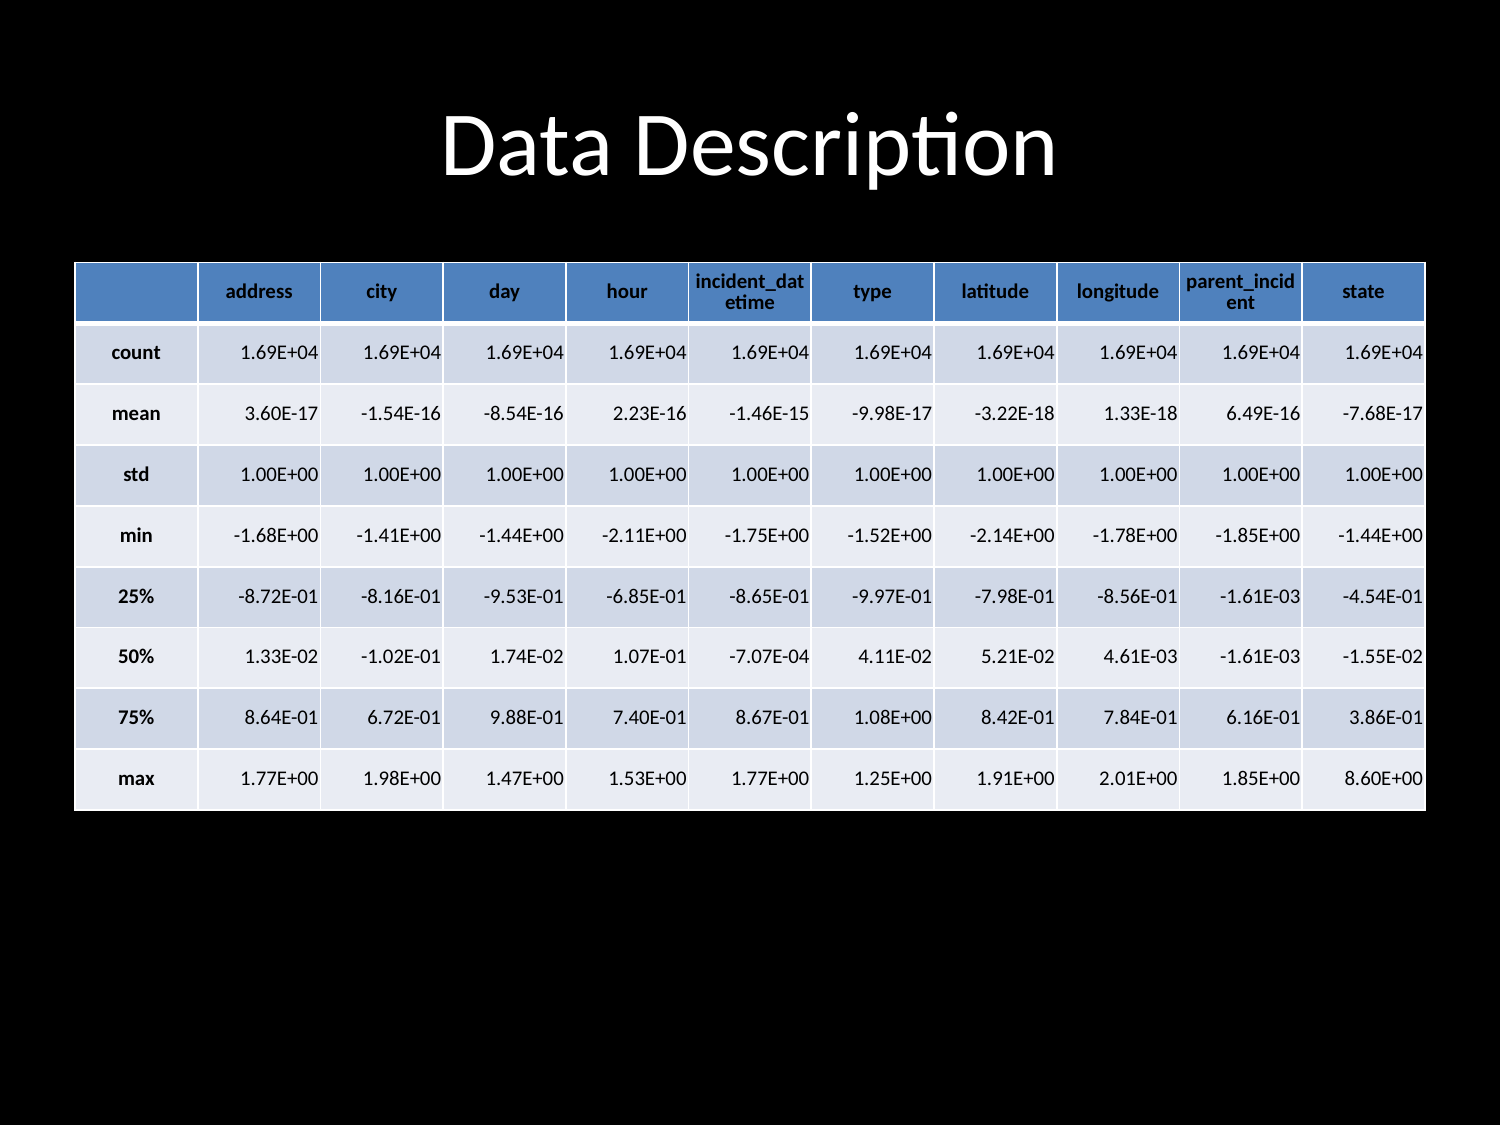

# Data Description
|  | address | city | day | hour | incident\_datetime | type | latitude | longitude | parent\_incident | state |
| --- | --- | --- | --- | --- | --- | --- | --- | --- | --- | --- |
| count | 1.69E+04 | 1.69E+04 | 1.69E+04 | 1.69E+04 | 1.69E+04 | 1.69E+04 | 1.69E+04 | 1.69E+04 | 1.69E+04 | 1.69E+04 |
| mean | 3.60E-17 | -1.54E-16 | -8.54E-16 | 2.23E-16 | -1.46E-15 | -9.98E-17 | -3.22E-18 | 1.33E-18 | 6.49E-16 | -7.68E-17 |
| std | 1.00E+00 | 1.00E+00 | 1.00E+00 | 1.00E+00 | 1.00E+00 | 1.00E+00 | 1.00E+00 | 1.00E+00 | 1.00E+00 | 1.00E+00 |
| min | -1.68E+00 | -1.41E+00 | -1.44E+00 | -2.11E+00 | -1.75E+00 | -1.52E+00 | -2.14E+00 | -1.78E+00 | -1.85E+00 | -1.44E+00 |
| 25% | -8.72E-01 | -8.16E-01 | -9.53E-01 | -6.85E-01 | -8.65E-01 | -9.97E-01 | -7.98E-01 | -8.56E-01 | -1.61E-03 | -4.54E-01 |
| 50% | 1.33E-02 | -1.02E-01 | 1.74E-02 | 1.07E-01 | -7.07E-04 | 4.11E-02 | 5.21E-02 | 4.61E-03 | -1.61E-03 | -1.55E-02 |
| 75% | 8.64E-01 | 6.72E-01 | 9.88E-01 | 7.40E-01 | 8.67E-01 | 1.08E+00 | 8.42E-01 | 7.84E-01 | 6.16E-01 | 3.86E-01 |
| max | 1.77E+00 | 1.98E+00 | 1.47E+00 | 1.53E+00 | 1.77E+00 | 1.25E+00 | 1.91E+00 | 2.01E+00 | 1.85E+00 | 8.60E+00 |